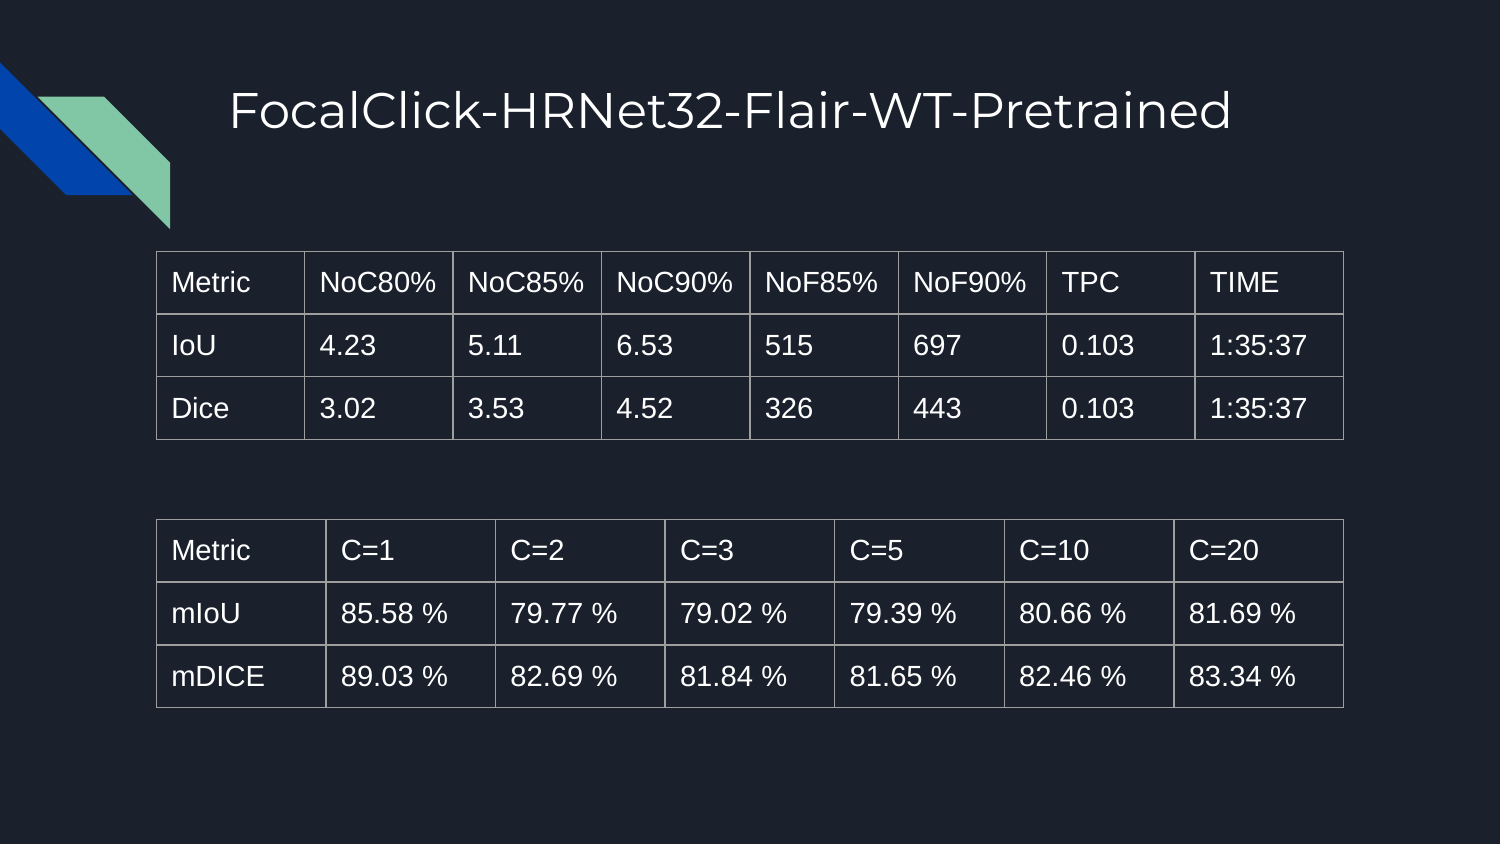

# FocalClick-HRNet32-Flair-WT-Pretrained
| Metric | NoC80% | NoC85% | NoC90% | NoF85% | NoF90% | TPC | TIME |
| --- | --- | --- | --- | --- | --- | --- | --- |
| IoU | 4.23 | 5.11 | 6.53 | 515 | 697 | 0.103 | 1:35:37 |
| Dice | 3.02 | 3.53 | 4.52 | 326 | 443 | 0.103 | 1:35:37 |
| Metric | C=1 | C=2 | C=3 | C=5 | C=10 | C=20 |
| --- | --- | --- | --- | --- | --- | --- |
| mIoU | 85.58 % | 79.77 % | 79.02 % | 79.39 % | 80.66 % | 81.69 % |
| mDICE | 89.03 % | 82.69 % | 81.84 % | 81.65 % | 82.46 % | 83.34 % |